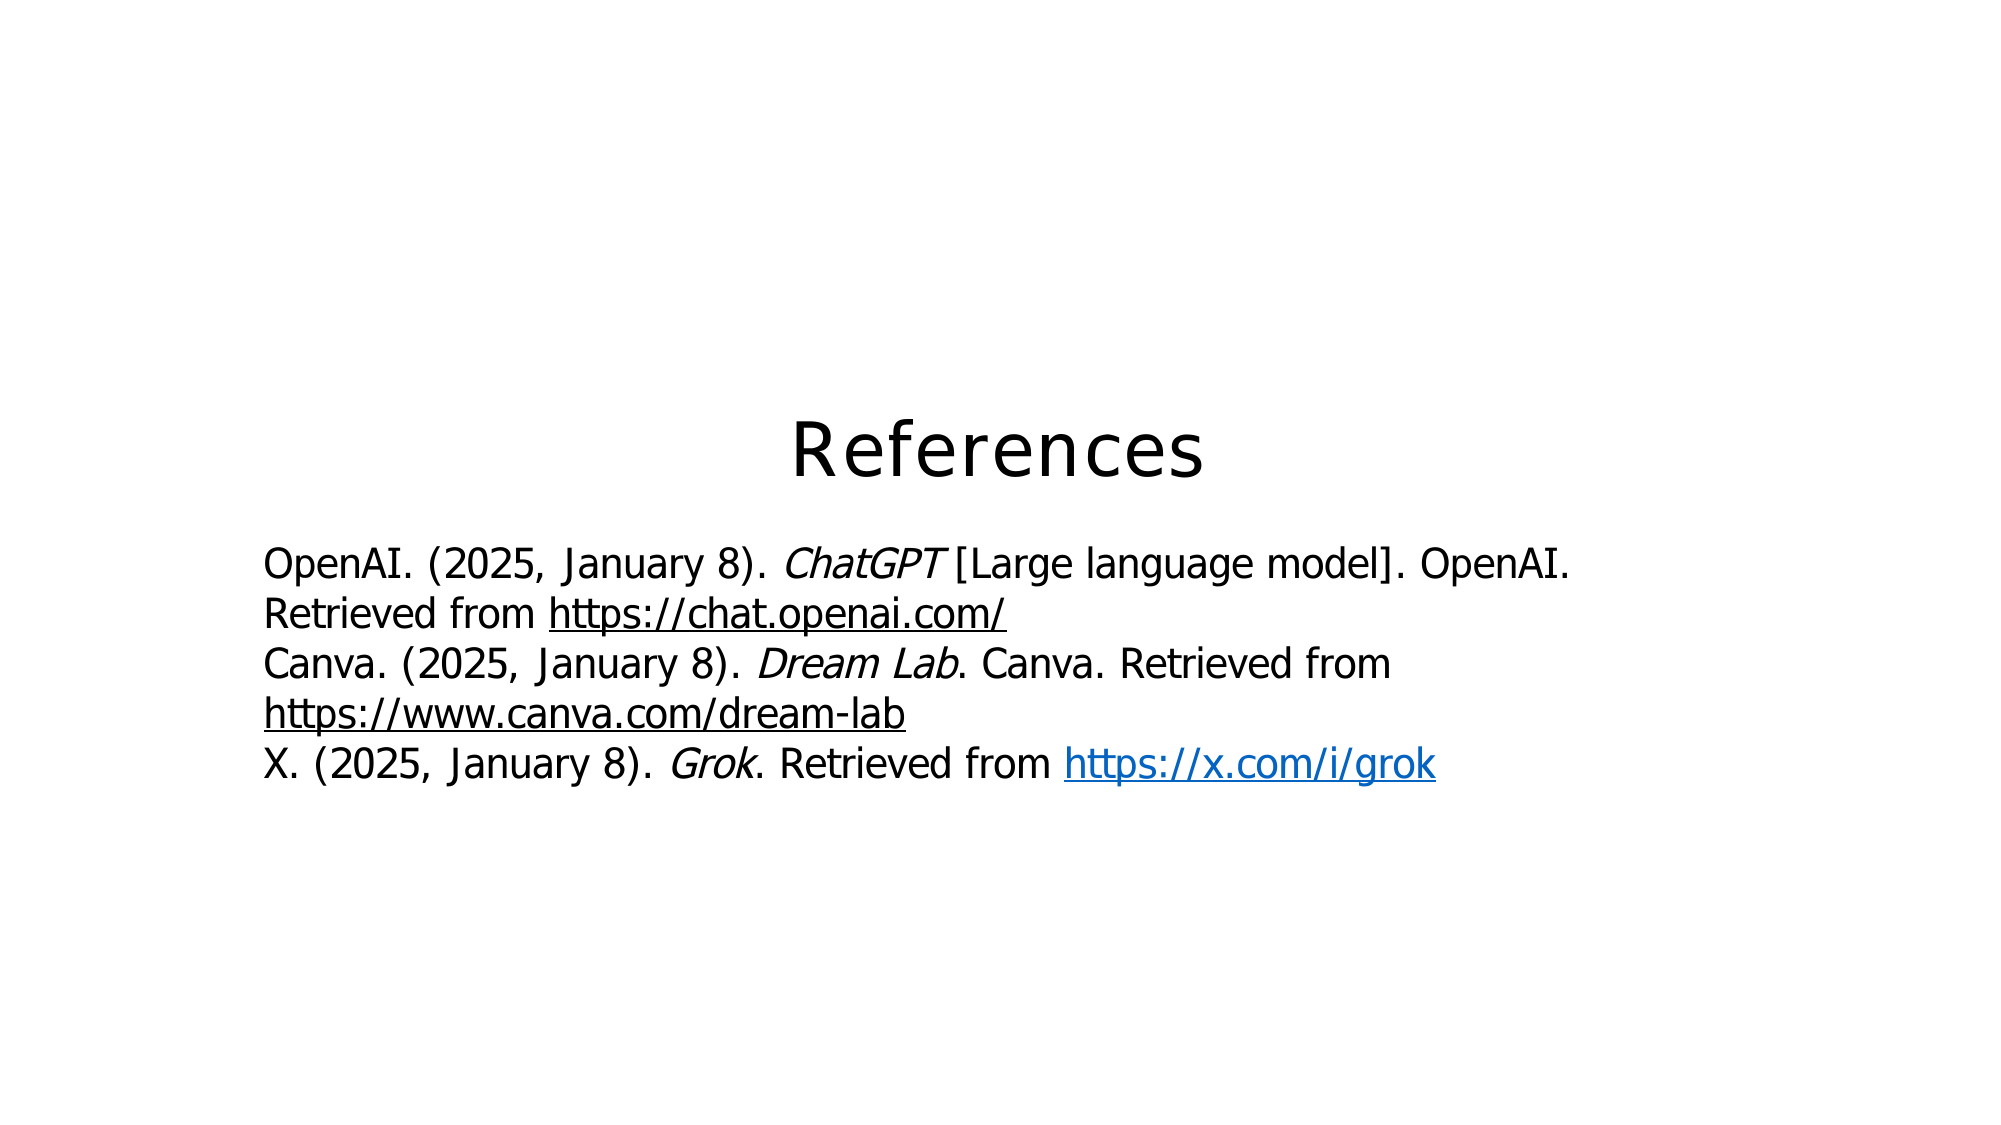

# References
OpenAI. (2025, January 8). ChatGPT [Large language model]. OpenAI. Retrieved from https://chat.openai.com/
Canva. (2025, January 8). Dream Lab. Canva. Retrieved from https://www.canva.com/dream-lab
X. (2025, January 8). Grok. Retrieved from https://x.com/i/grok